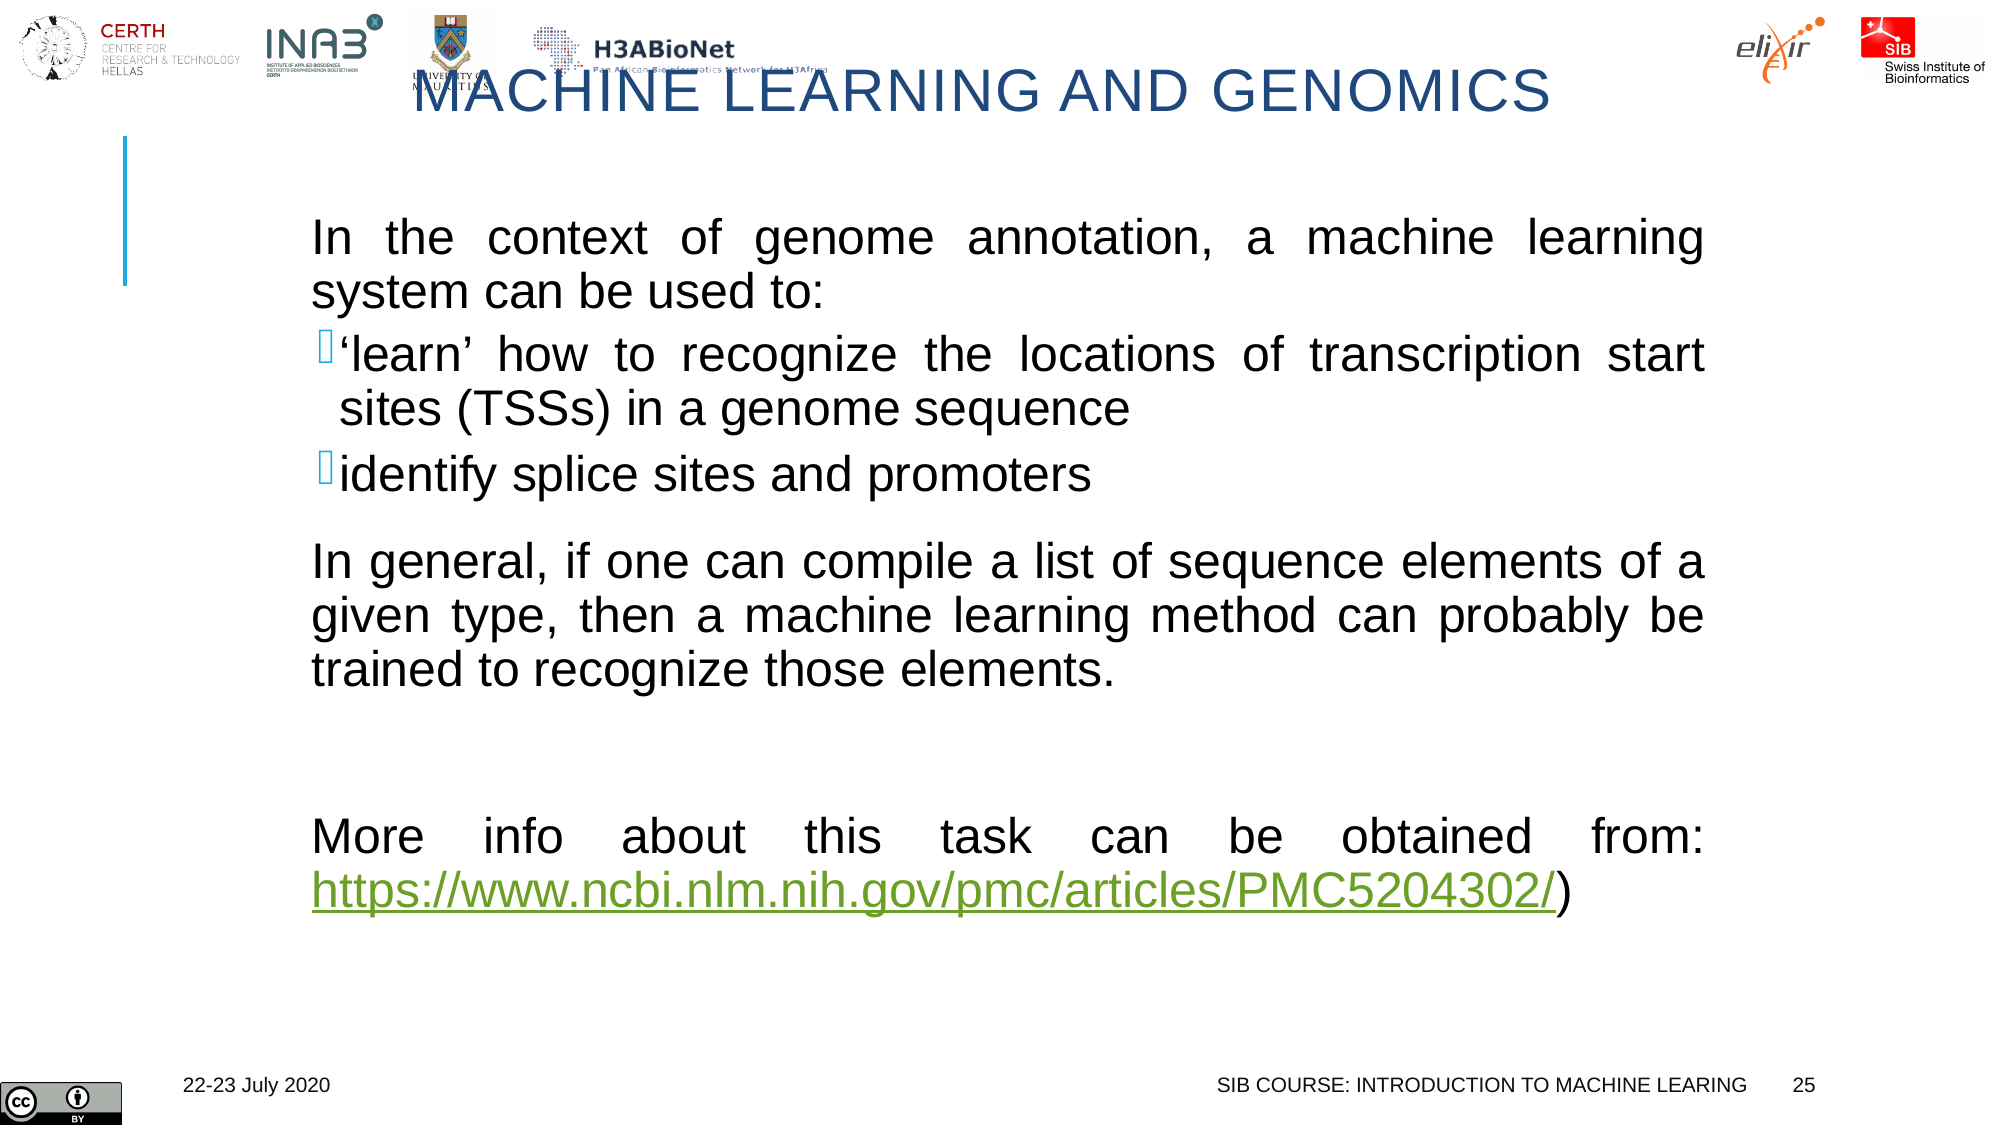

# Machine Learning and genomics
In the context of genome annotation, a machine learning system can be used to:
‘learn’ how to recognize the locations of transcription start sites (TSSs) in a genome sequence
identify splice sites and promoters
In general, if one can compile a list of sequence elements of a given type, then a machine learning method can probably be trained to recognize those elements.

More info about this task can be obtained from: https://www.ncbi.nlm.nih.gov/pmc/articles/PMC5204302/)

22-23 July 2020
SIB Course: Introduction to Machine Learing
25